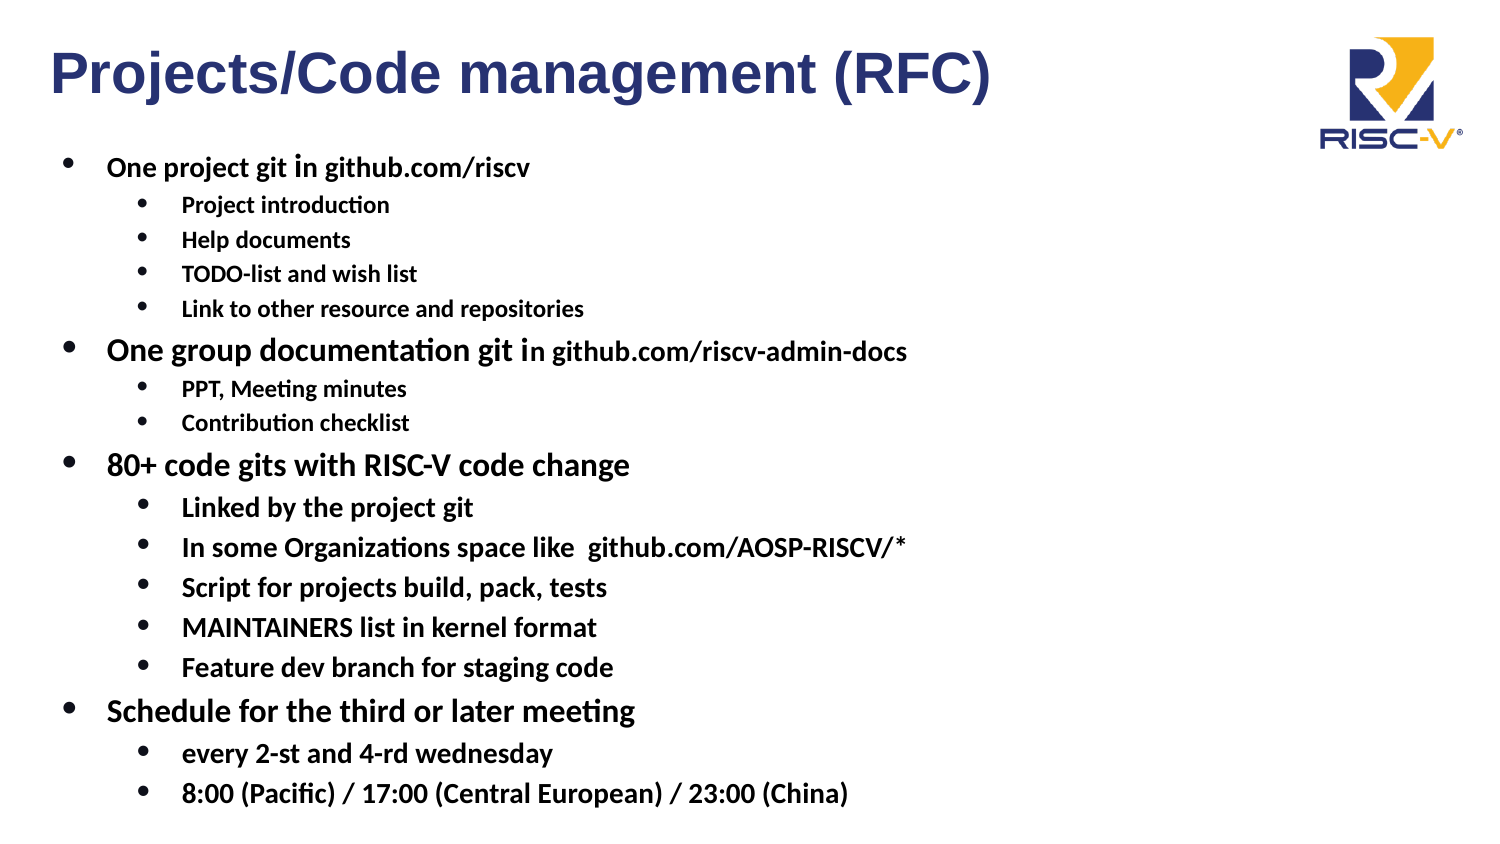

# Projects/Code management (RFC)
One project git in github.com/riscv
Project introduction
Help documents
TODO-list and wish list
Link to other resource and repositories
One group documentation git in github.com/riscv-admin-docs
PPT, Meeting minutes
Contribution checklist
80+ code gits with RISC-V code change
Linked by the project git
In some Organizations space like  github.com/AOSP-RISCV/*
Script for projects build, pack, tests
MAINTAINERS list in kernel format
Feature dev branch for staging code
Schedule for the third or later meeting
every 2-st and 4-rd wednesday
8:00 (Pacific) / 17:00 (Central European) / 23:00 (China)